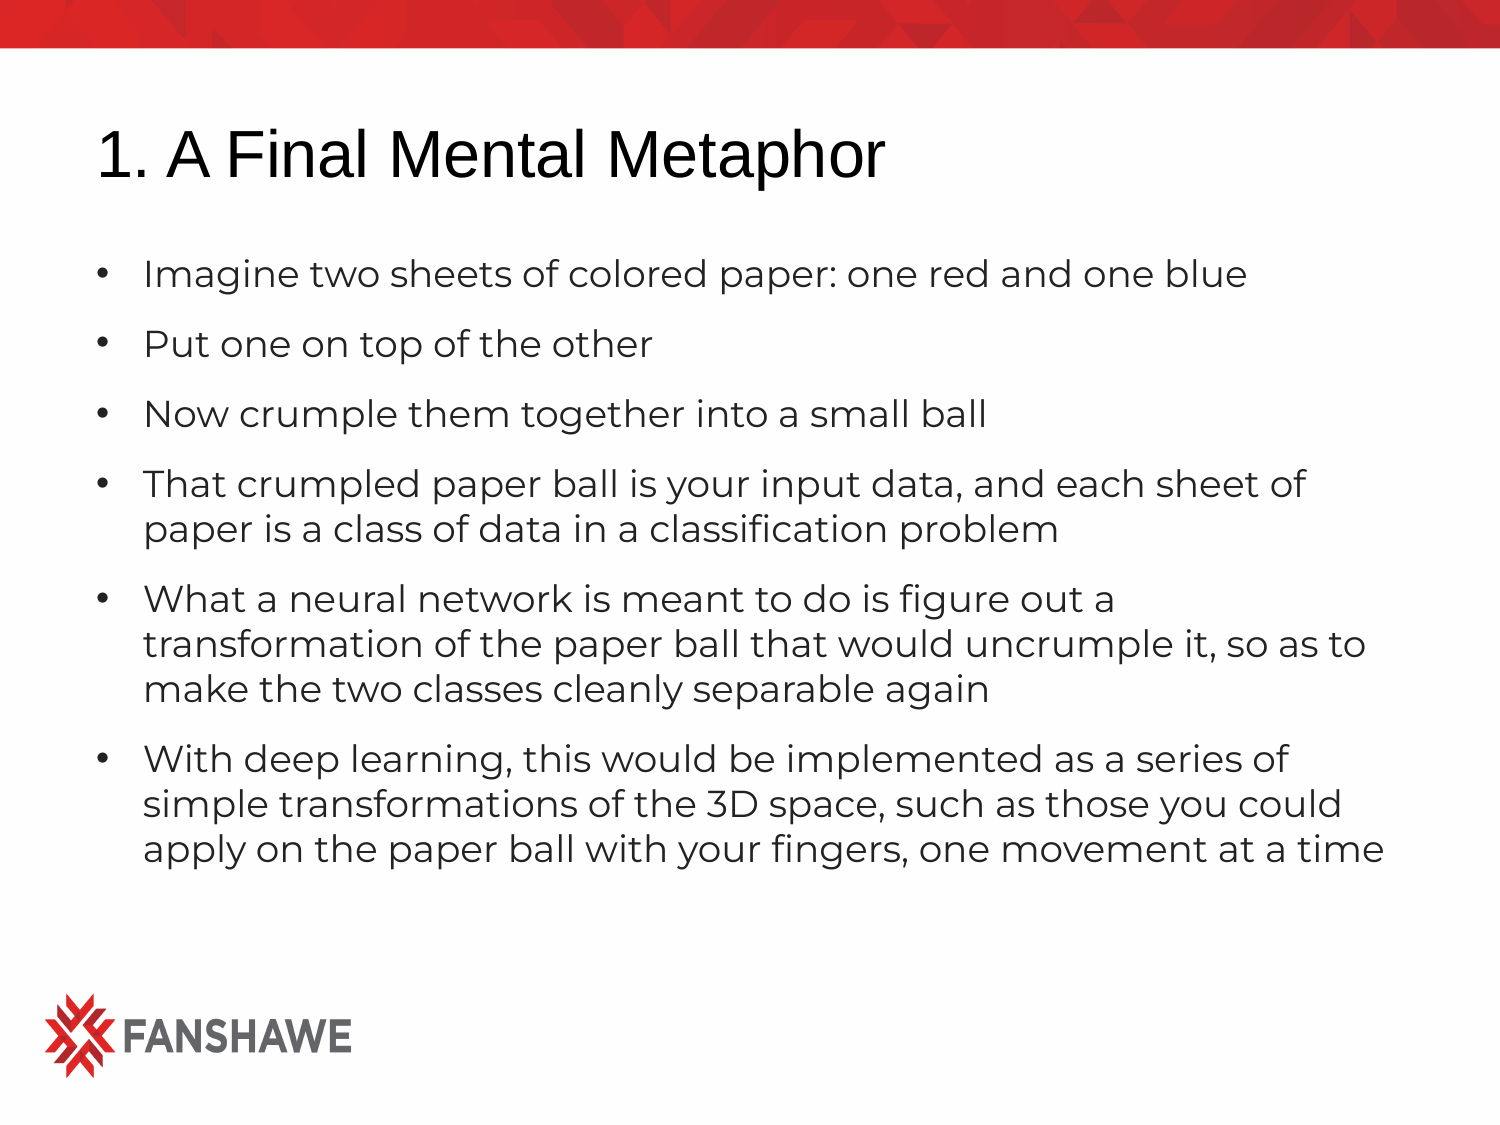

# 1. A Final Mental Metaphor
Imagine two sheets of colored paper: one red and one blue
Put one on top of the other
Now crumple them together into a small ball
That crumpled paper ball is your input data, and each sheet of paper is a class of data in a classification problem
What a neural network is meant to do is figure out a transformation of the paper ball that would uncrumple it, so as to make the two classes cleanly separable again
With deep learning, this would be implemented as a series of simple transformations of the 3D space, such as those you could apply on the paper ball with your fingers, one movement at a time